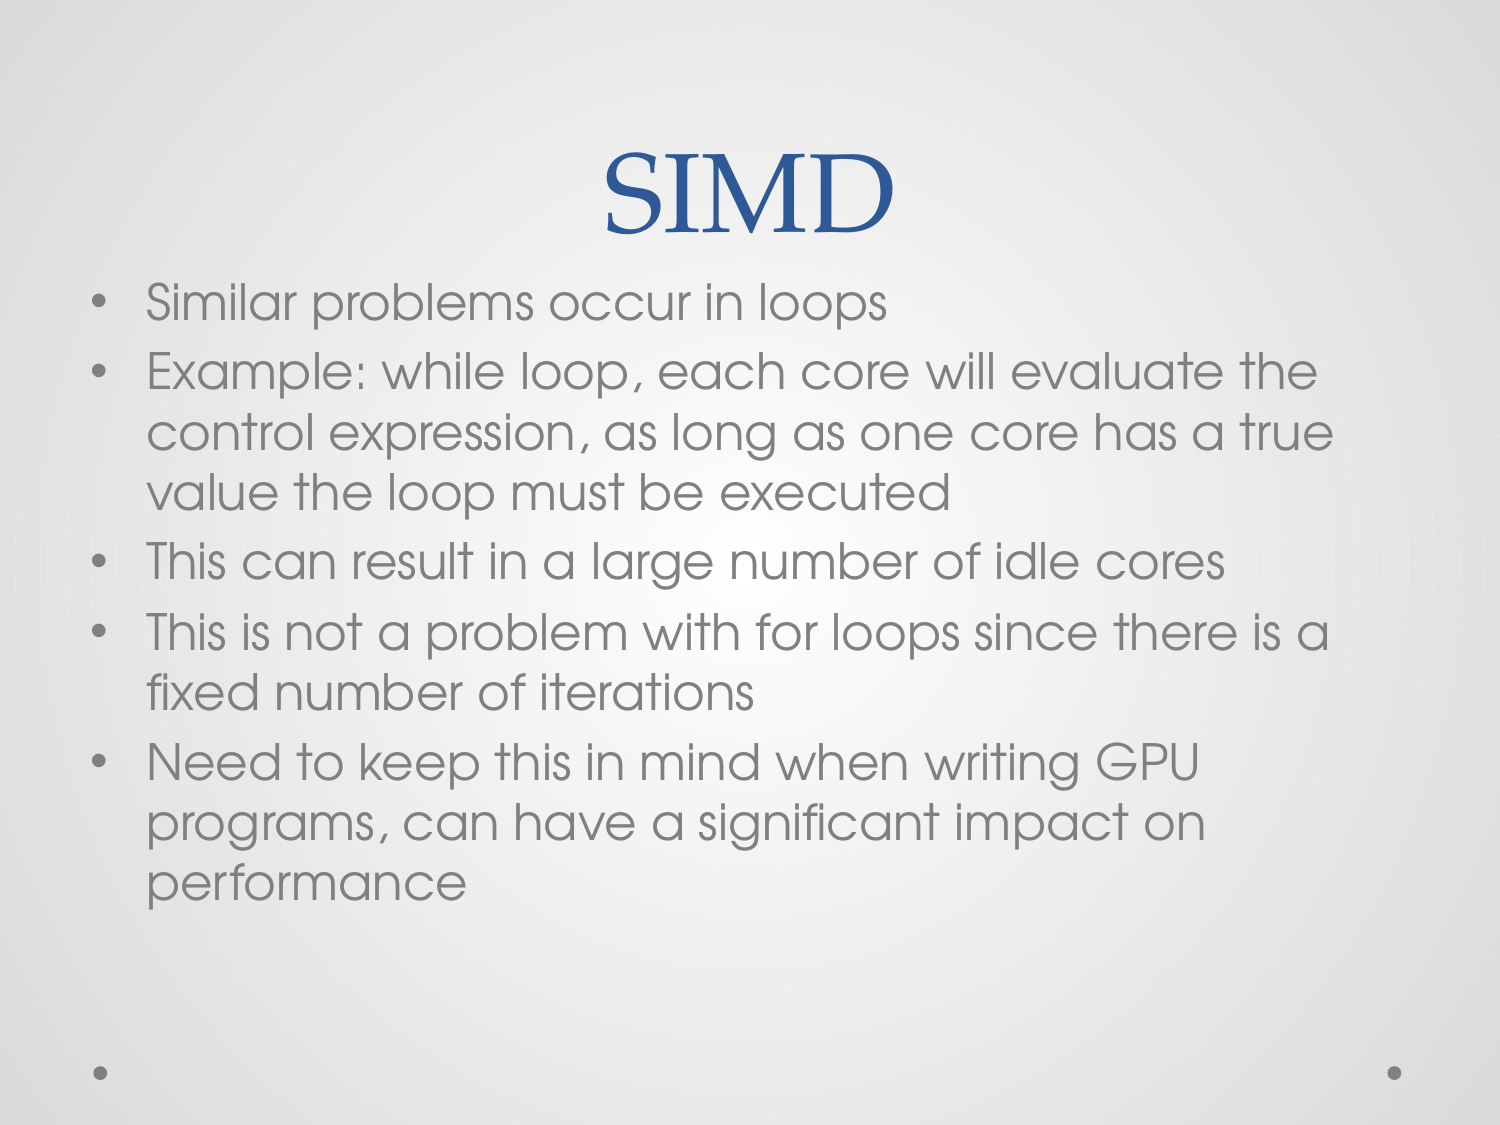

# SIMD
Similar problems occur in loops
Example: while loop, each core will evaluate the control expression, as long as one core has a true value the loop must be executed
This can result in a large number of idle cores
This is not a problem with for loops since there is a fixed number of iterations
Need to keep this in mind when writing GPU programs, can have a significant impact on performance